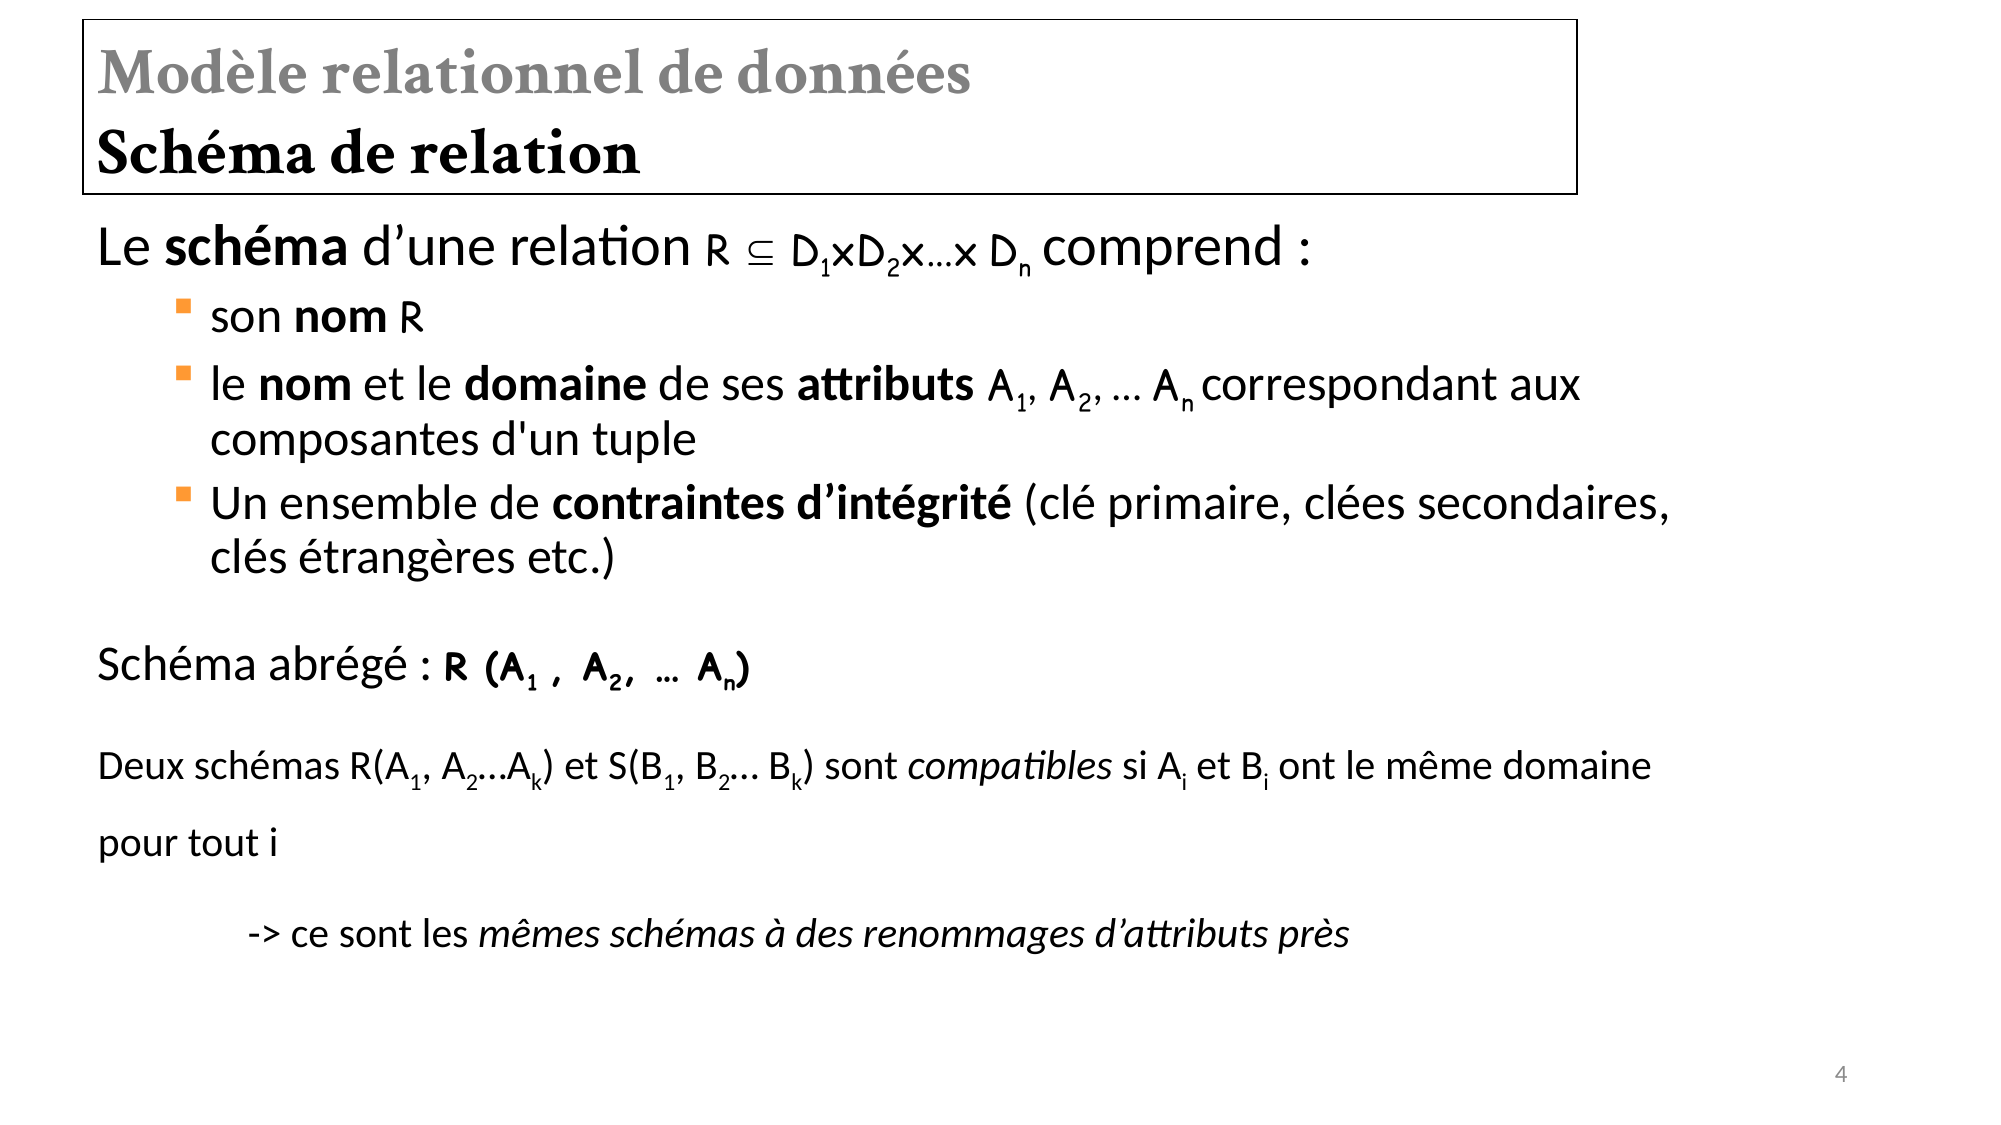

Modèle relationnel de données
Schéma de relation
Le schéma d’une relation R ⊆ D1xD2x…x Dn comprend :
son nom R
le nom et le domaine de ses attributs A1, A2, … An correspondant aux composantes d'un tuple
Un ensemble de contraintes d’intégrité (clé primaire, clées secondaires, clés étrangères etc.)
Schéma abrégé : R (A1 , A2, … An)
Deux schémas R(A1, A2…Ak) et S(B1, B2… Bk) sont compatibles si Ai et Bi ont le même domaine pour tout i
	-> ce sont les mêmes schémas à des renommages d’attributs près
4